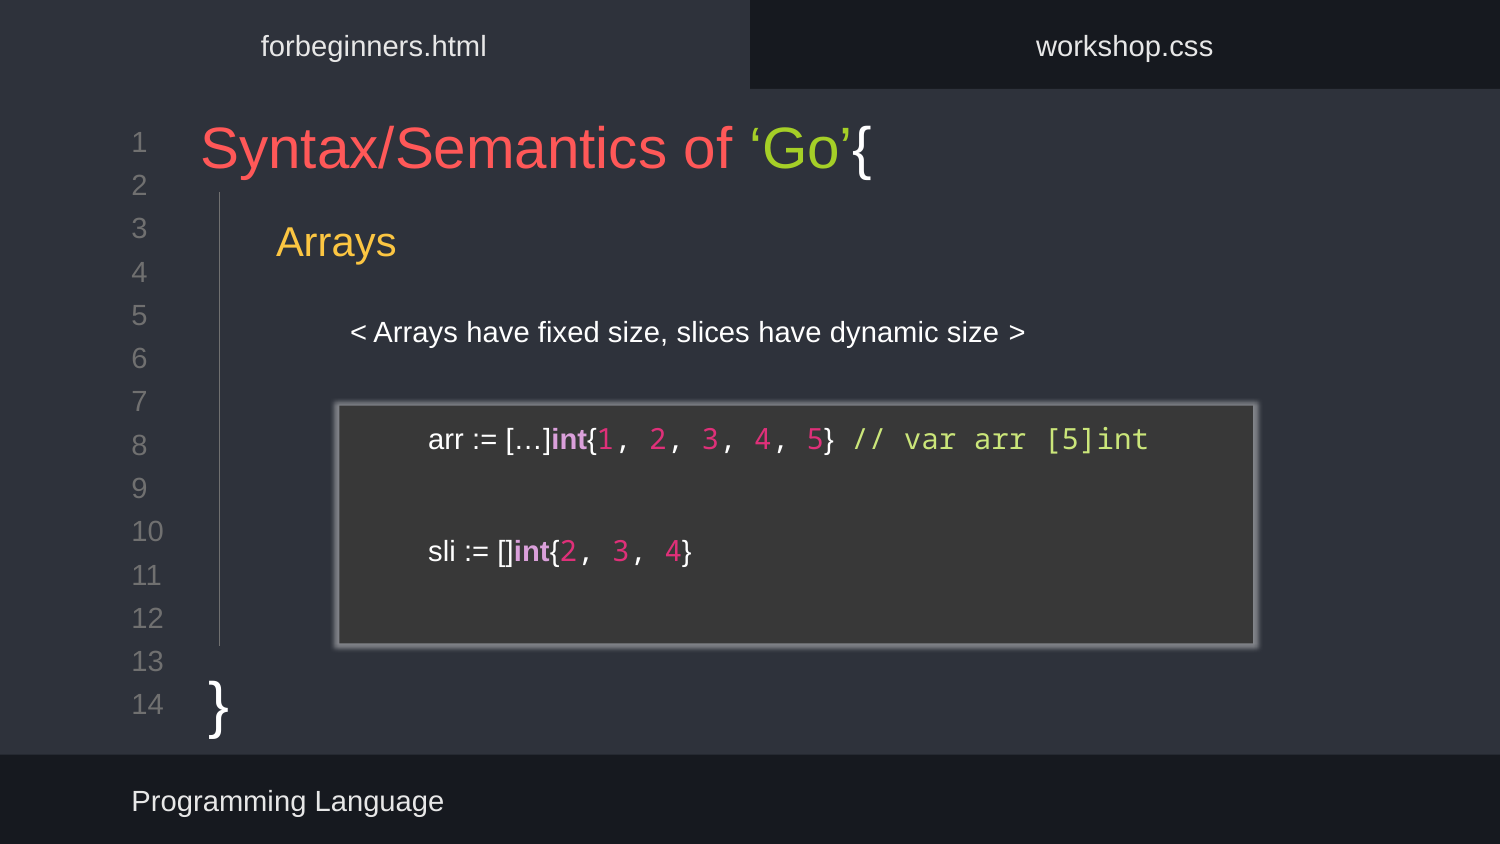

forbeginners.html
workshop.css
# Syntax/Semantics of ‘Go’{
Arrays
}
< Arrays have fixed size, slices have dynamic size >
arr := […]int{1, 2, 3, 4, 5} // var arr [5]int

sli := []int{2, 3, 4}
Programming Language